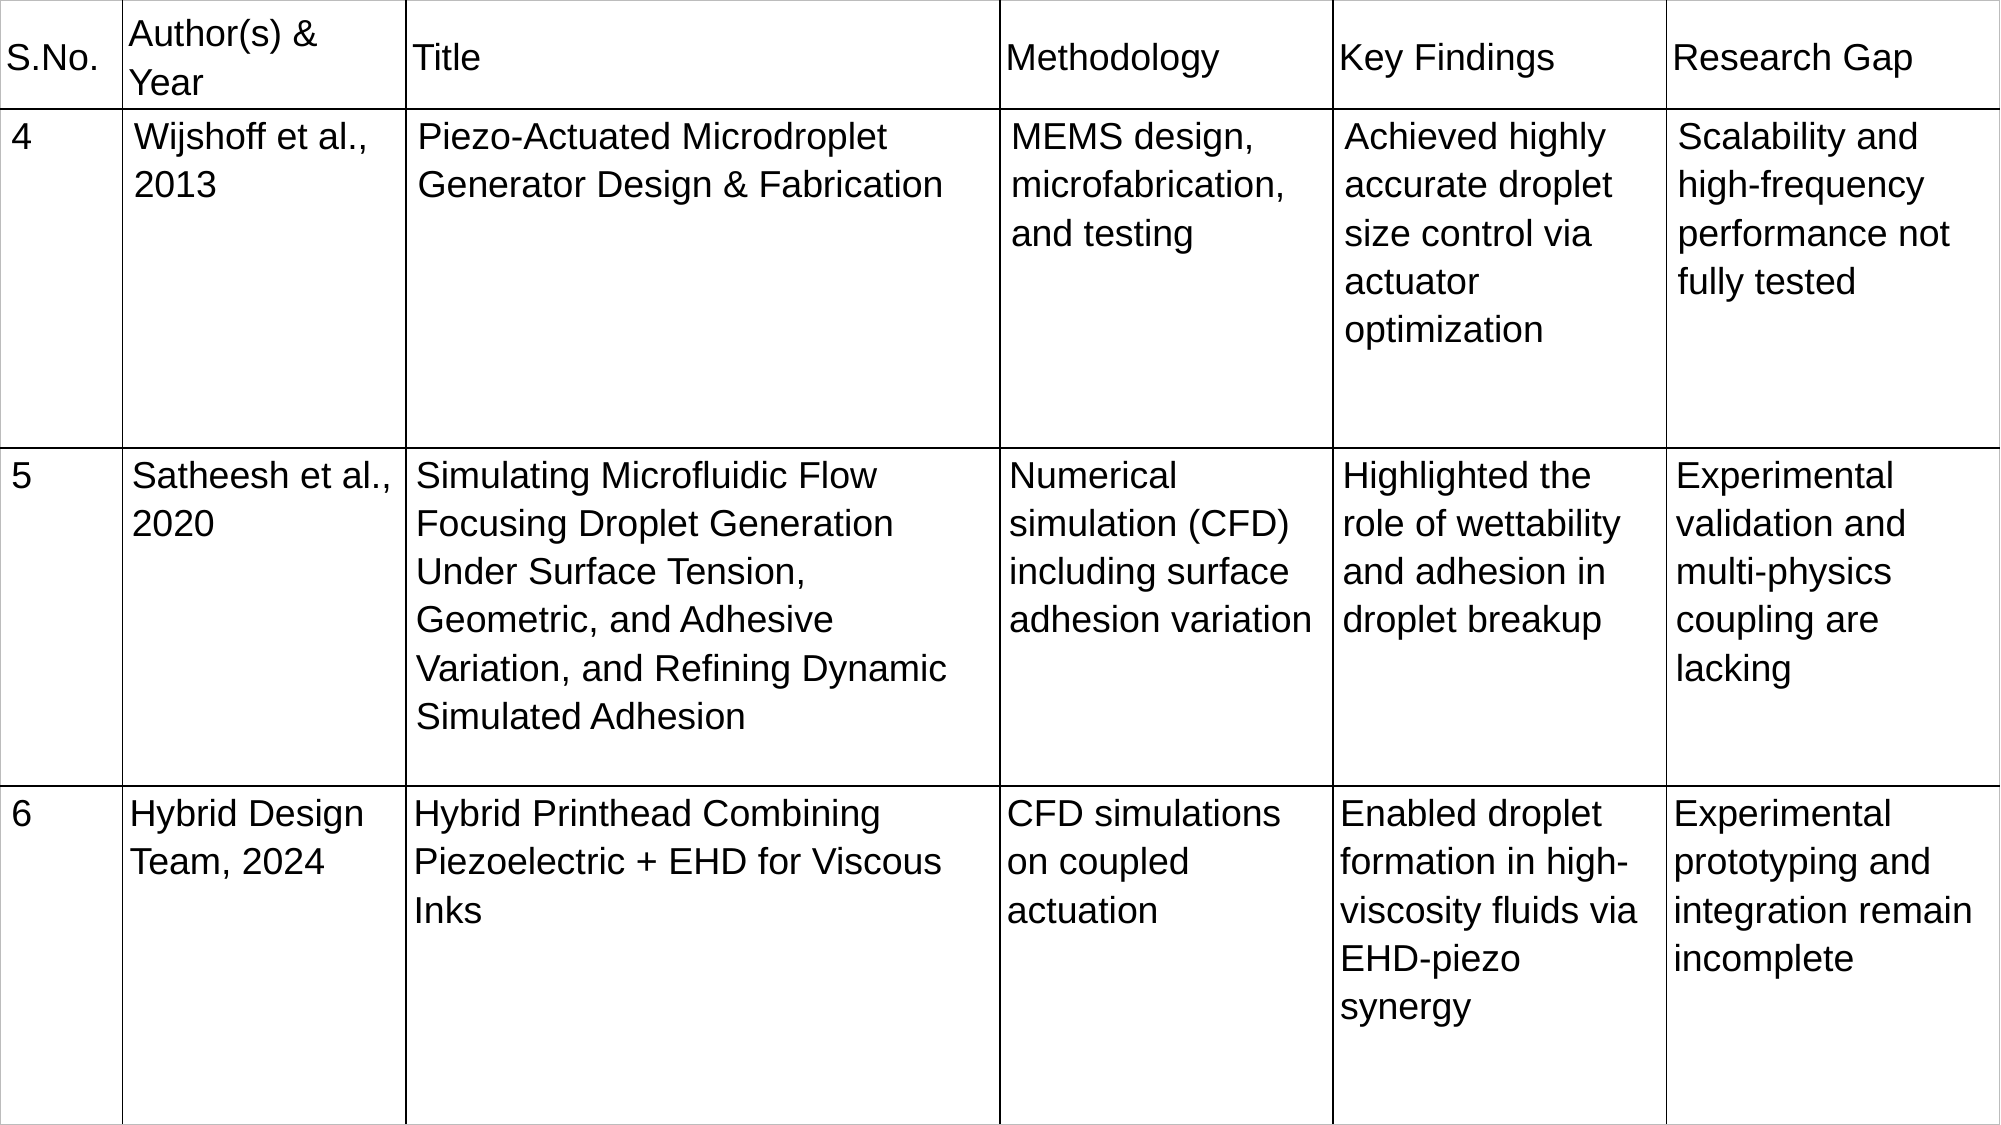

| S.No. | Author(s) & Year | Title | Methodology | Key Findings | Research Gap |
| --- | --- | --- | --- | --- | --- |
| 4 | Wijshoff et al., 2013 | Piezo-Actuated Microdroplet Generator Design & Fabrication | MEMS design, microfabrication, and testing | Achieved highly accurate droplet size control via actuator optimization | Scalability and high-frequency performance not fully tested |
| 5 | Satheesh et al., 2020 | Simulating Microfluidic Flow Focusing Droplet Generation Under Surface Tension, Geometric, and Adhesive Variation, and Refining Dynamic Simulated Adhesion | Numerical simulation (CFD) including surface adhesion variation | Highlighted the role of wettability and adhesion in droplet breakup | Experimental validation and multi-physics coupling are lacking |
| 6 | Hybrid Design Team, 2024 | Hybrid Printhead Combining Piezoelectric + EHD for Viscous Inks | CFD simulations on coupled actuation | Enabled droplet formation in high-viscosity fluids via EHD-piezo synergy | Experimental prototyping and integration remain incomplete |